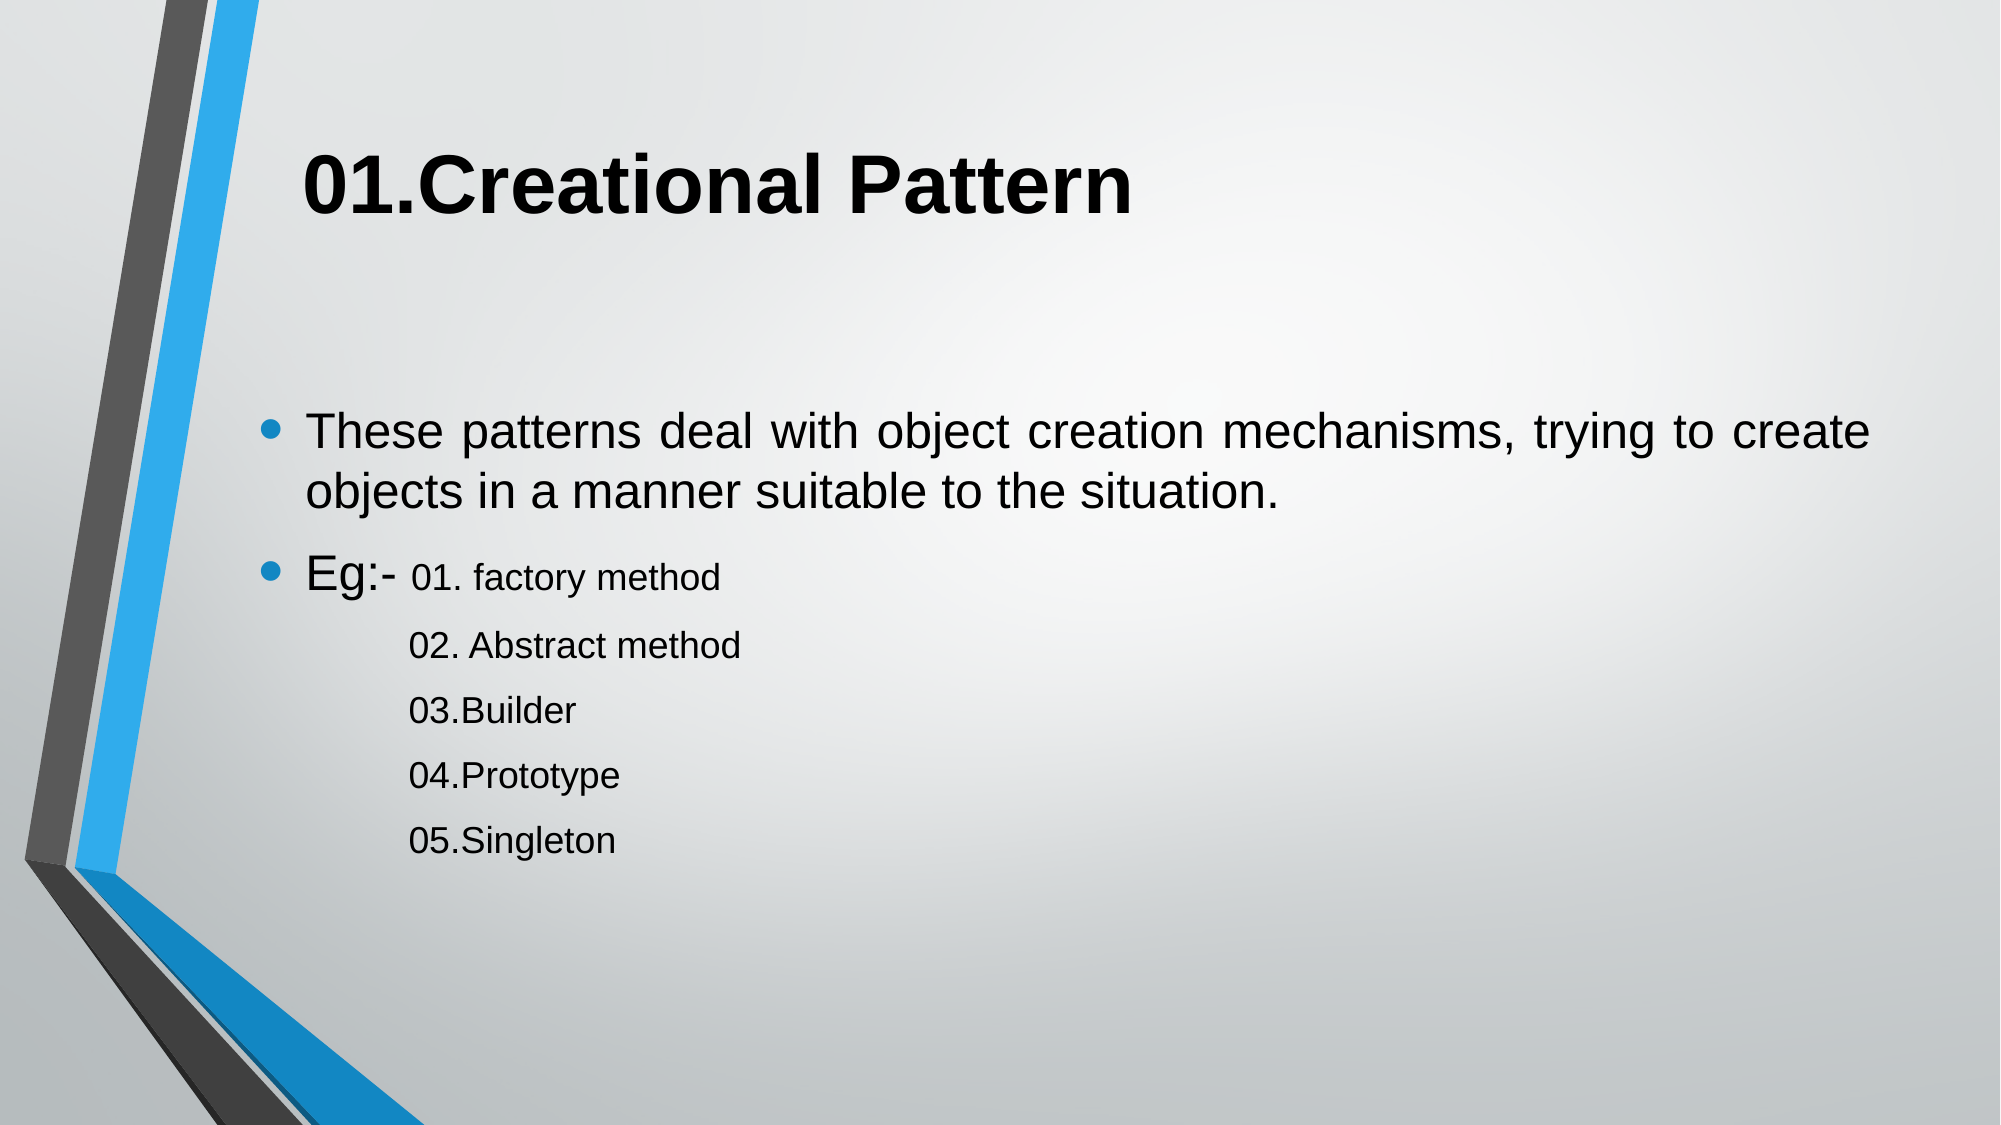

# 01.Creational Pattern
These patterns deal with object creation mechanisms, trying to create objects in a manner suitable to the situation.
Eg:- 01. factory method
02. Abstract method
03.Builder
04.Prototype
05.Singleton